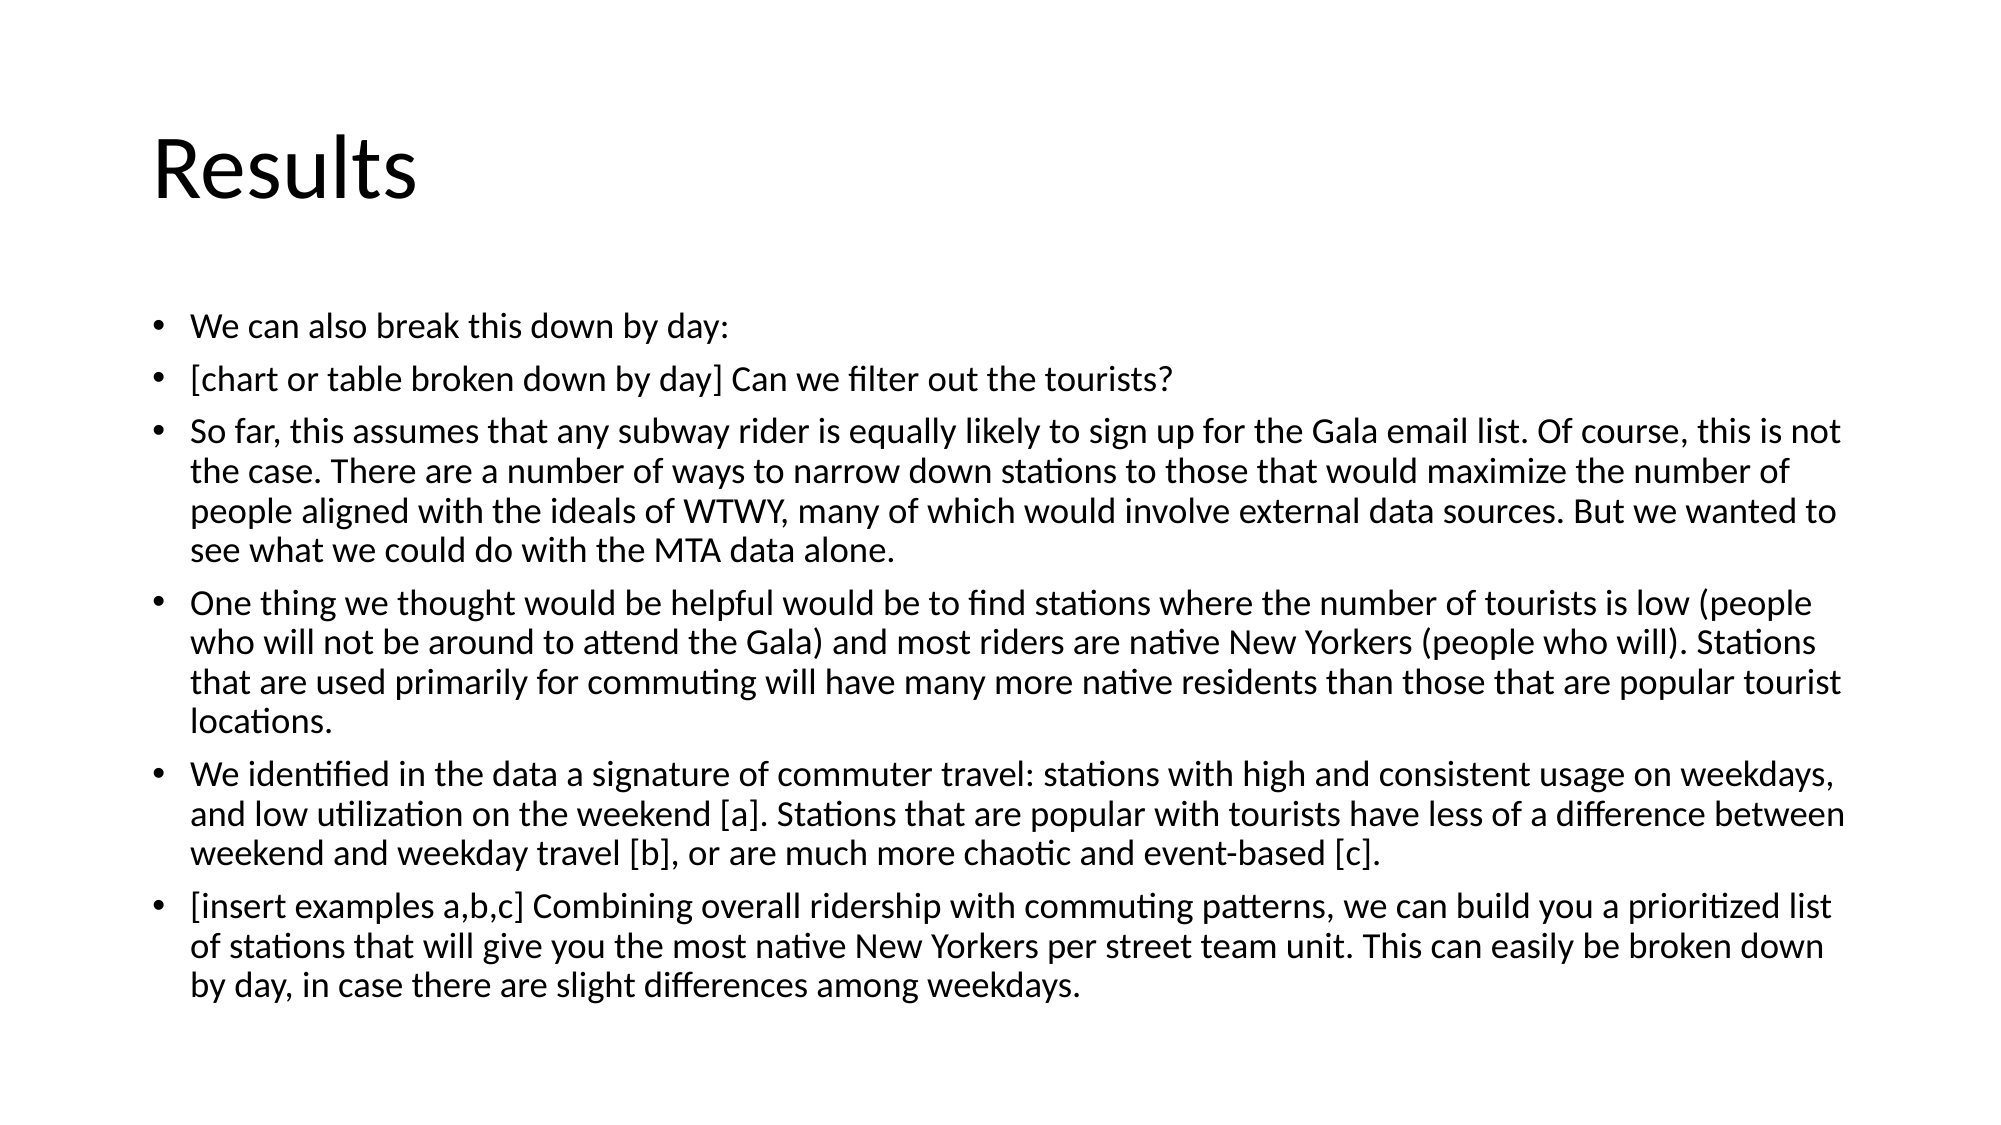

# Results
We can also break this down by day:
[chart or table broken down by day] Can we filter out the tourists?
So far, this assumes that any subway rider is equally likely to sign up for the Gala email list. Of course, this is not the case. There are a number of ways to narrow down stations to those that would maximize the number of people aligned with the ideals of WTWY, many of which would involve external data sources. But we wanted to see what we could do with the MTA data alone.
One thing we thought would be helpful would be to find stations where the number of tourists is low (people who will not be around to attend the Gala) and most riders are native New Yorkers (people who will). Stations that are used primarily for commuting will have many more native residents than those that are popular tourist locations.
We identified in the data a signature of commuter travel: stations with high and consistent usage on weekdays, and low utilization on the weekend [a]. Stations that are popular with tourists have less of a difference between weekend and weekday travel [b], or are much more chaotic and event-based [c].
[insert examples a,b,c] Combining overall ridership with commuting patterns, we can build you a prioritized list of stations that will give you the most native New Yorkers per street team unit. This can easily be broken down by day, in case there are slight differences among weekdays.